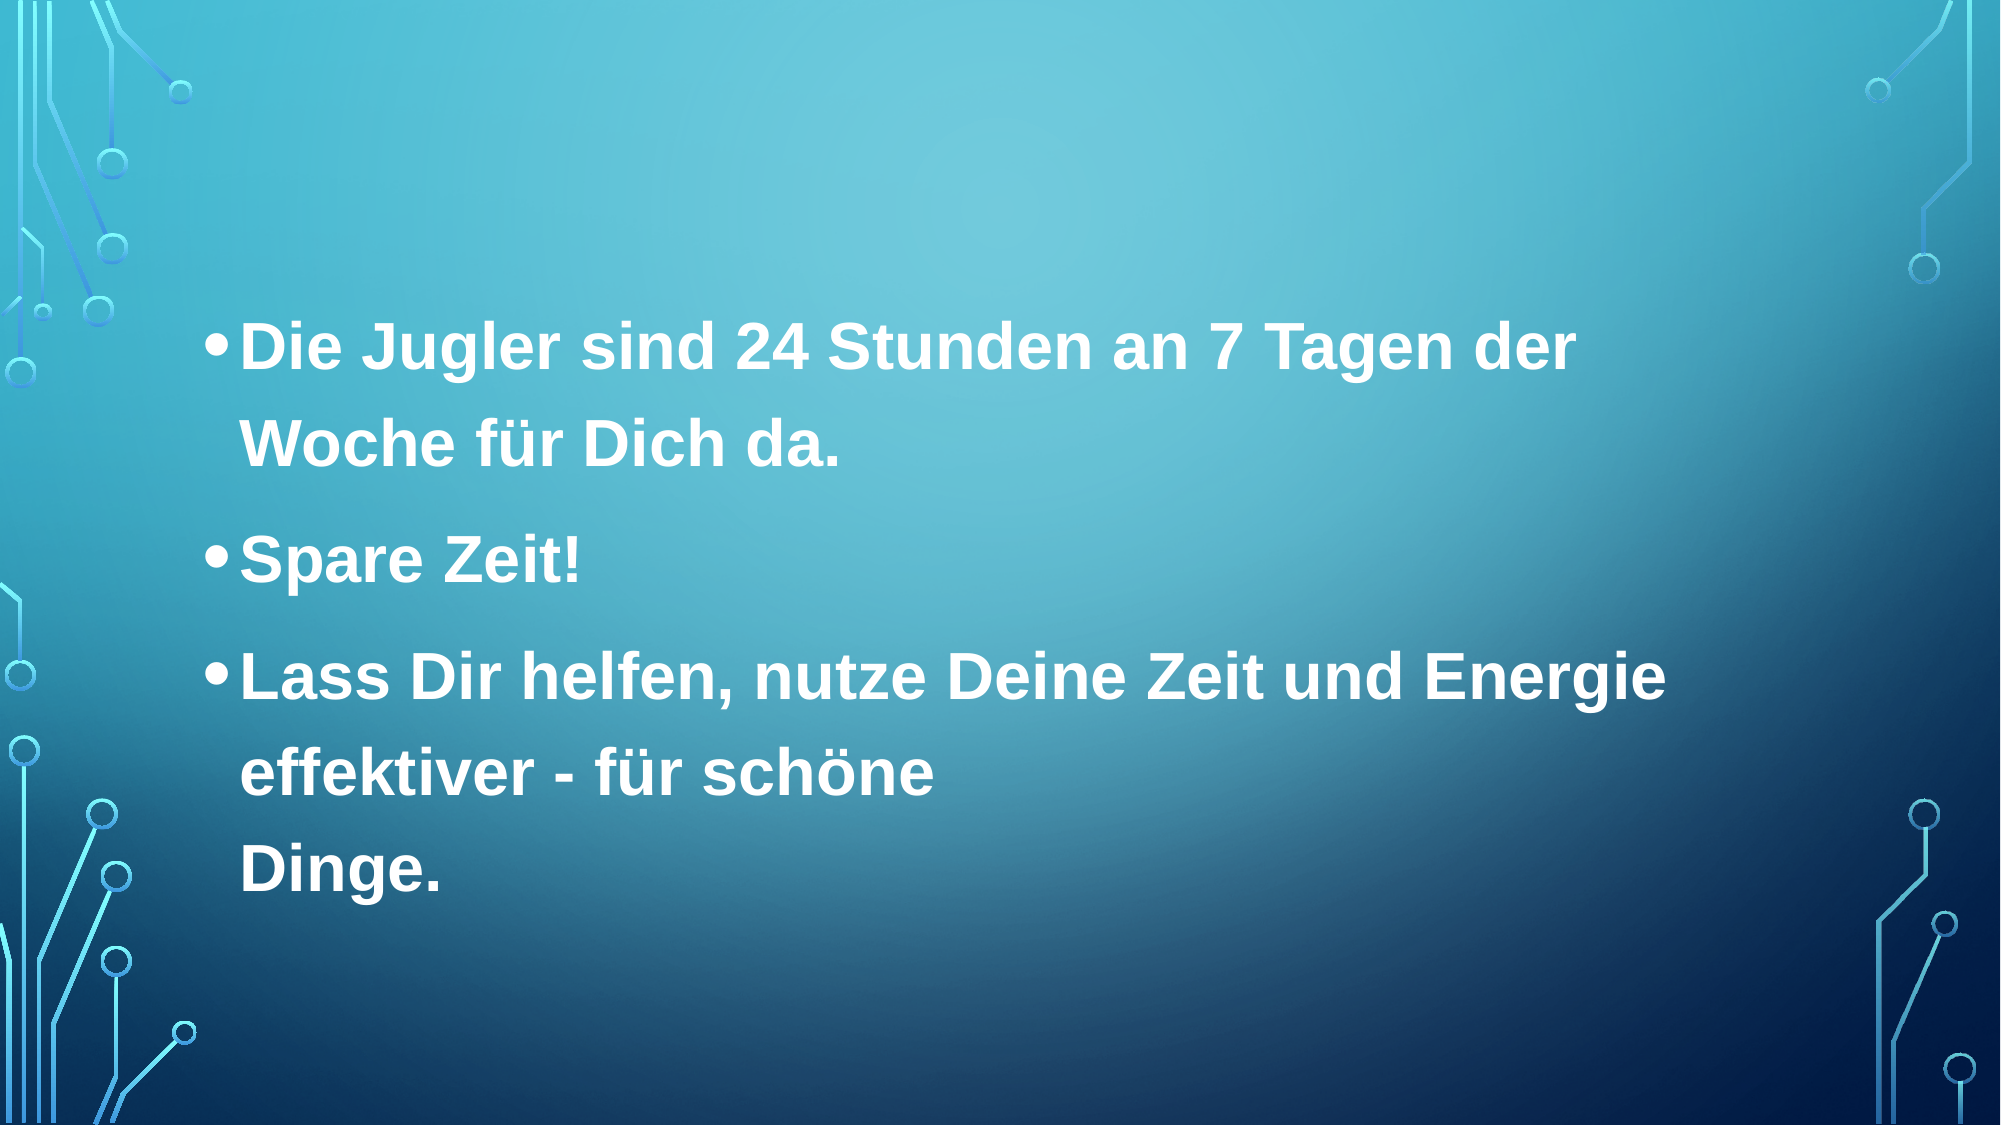

Die Jugler sind 24 Stunden an 7 Tagen der Woche für Dich da.
Spare Zeit!
Lass Dir helfen, nutze Deine Zeit und Energie effektiver - für schöne Dinge.